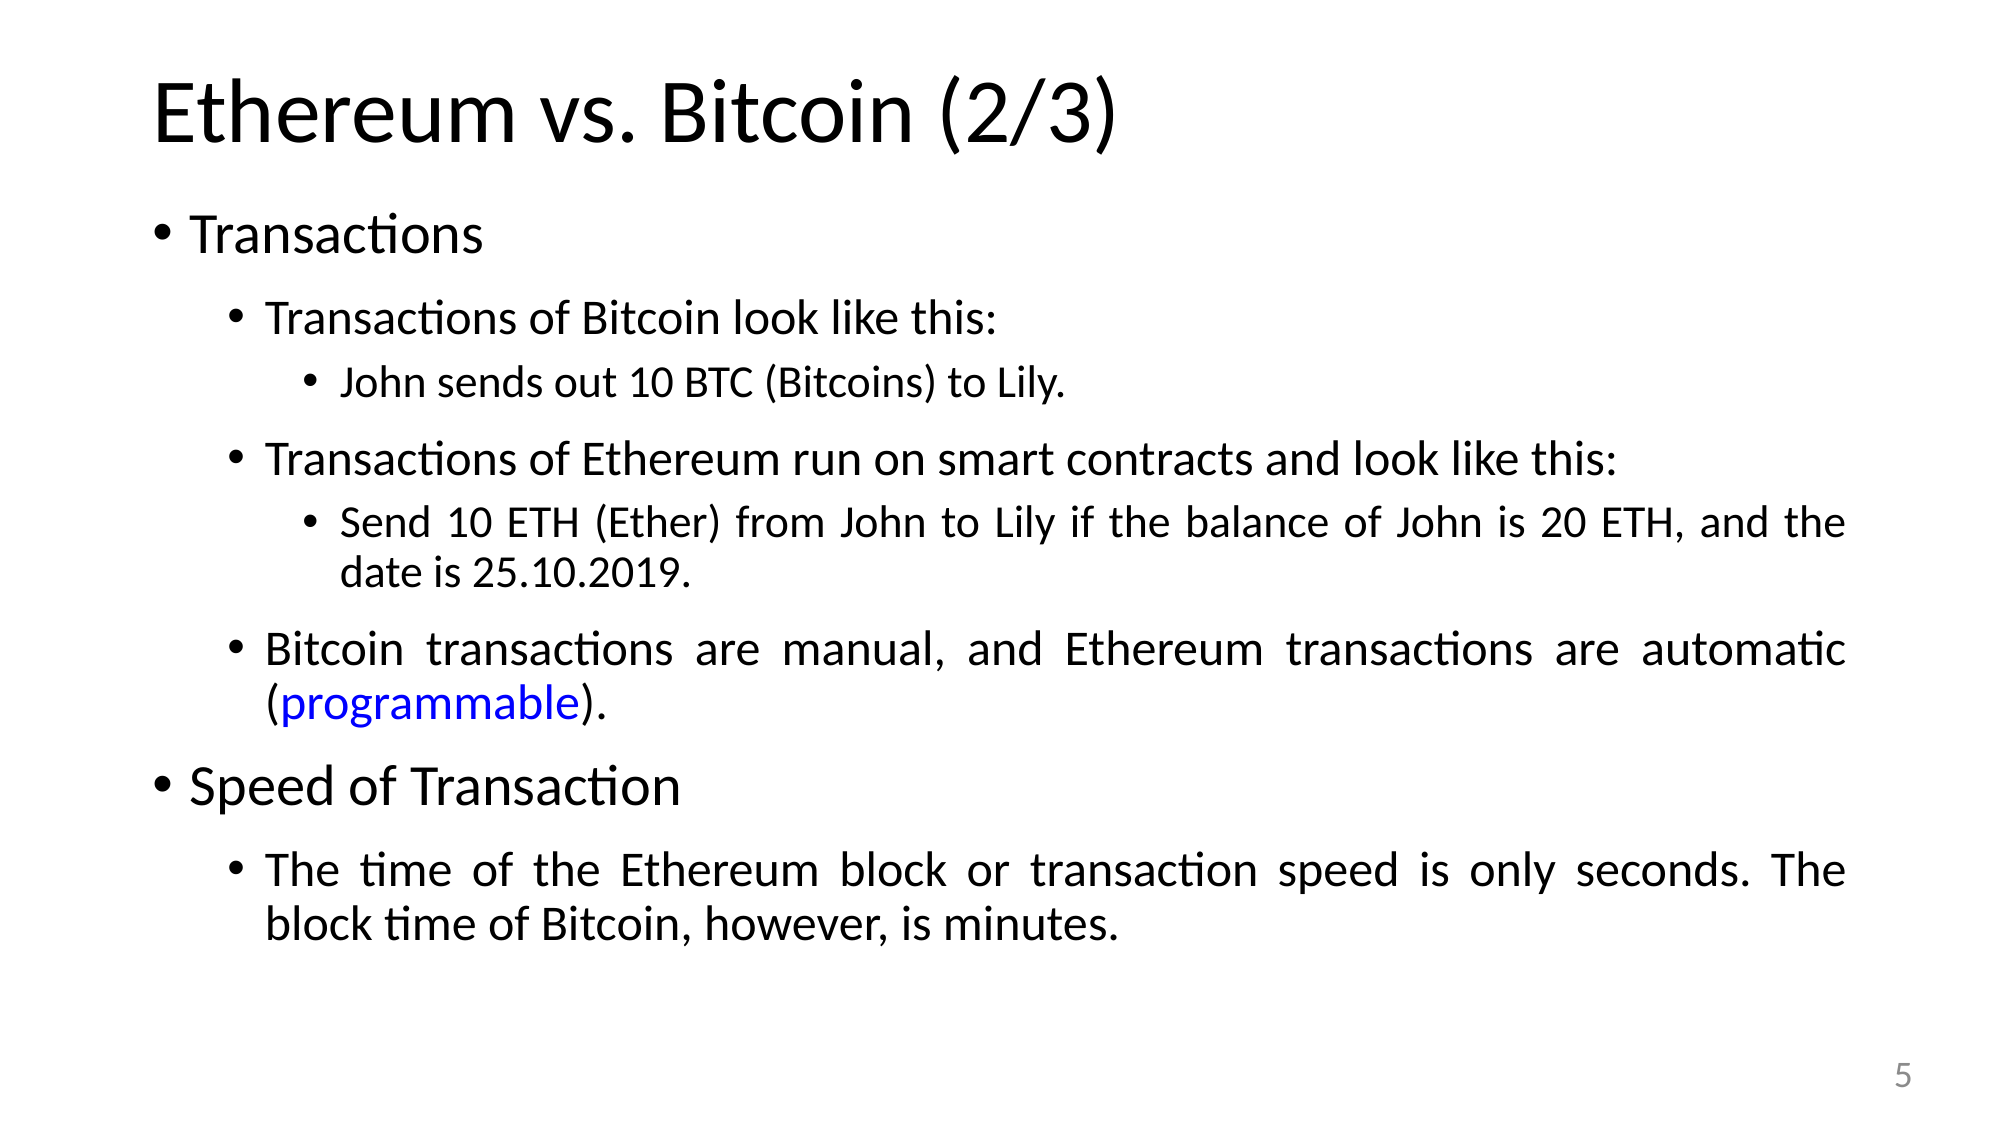

# Ethereum vs. Bitcoin (2/3)
Transactions
Transactions of Bitcoin look like this:
John sends out 10 BTC (Bitcoins) to Lily.
Transactions of Ethereum run on smart contracts and look like this:
Send 10 ETH (Ether) from John to Lily if the balance of John is 20 ETH, and the date is 25.10.2019.
Bitcoin transactions are manual, and Ethereum transactions are automatic (programmable).
Speed of Transaction
The time of the Ethereum block or transaction speed is only seconds. The block time of Bitcoin, however, is minutes.
5